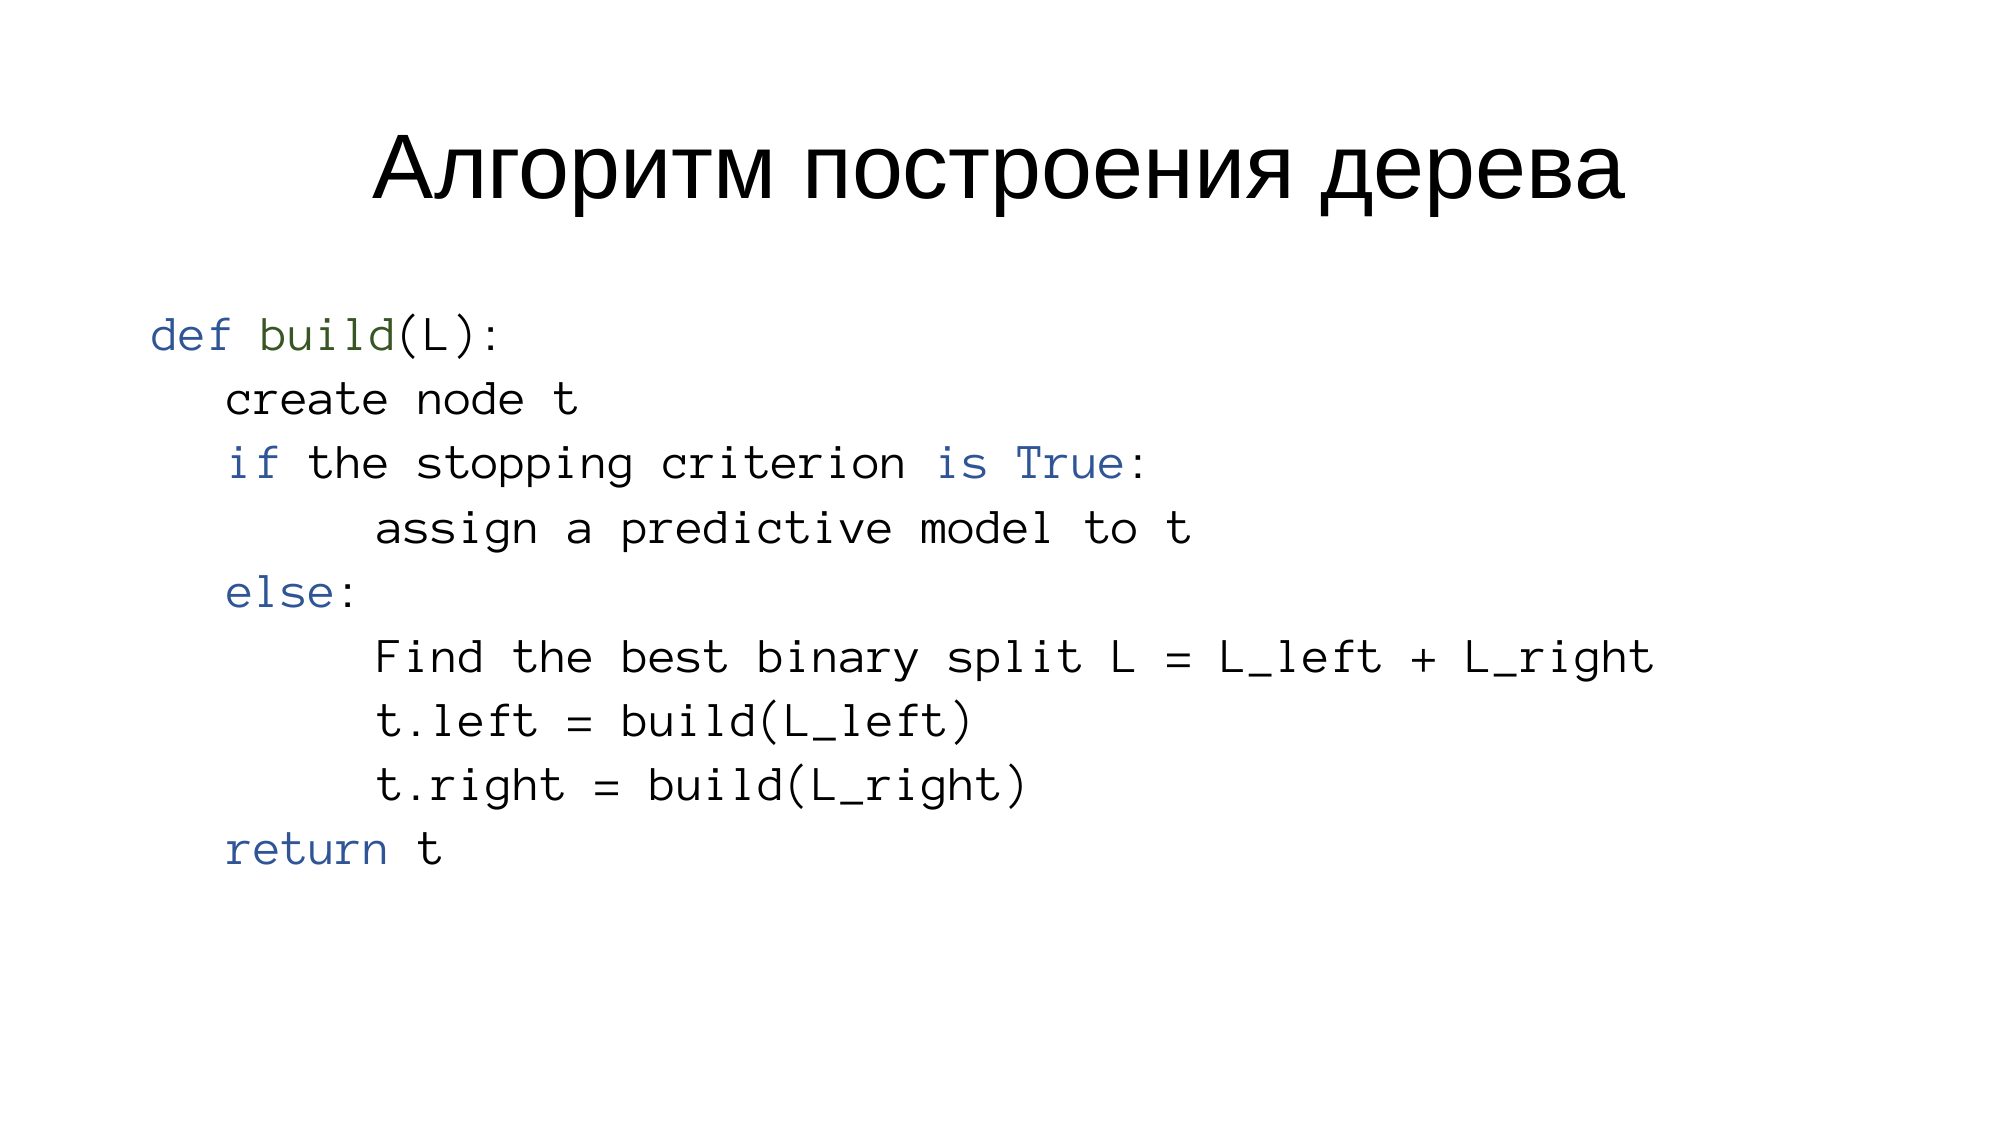

# Алгоритм построения дерева
def build(L):
create node t
if the stopping criterion is True:
	assign a predictive model to t
else:
	Find the best binary split L = L_left + L_right
	t.left = build(L_left)
	t.right = build(L_right)
return t